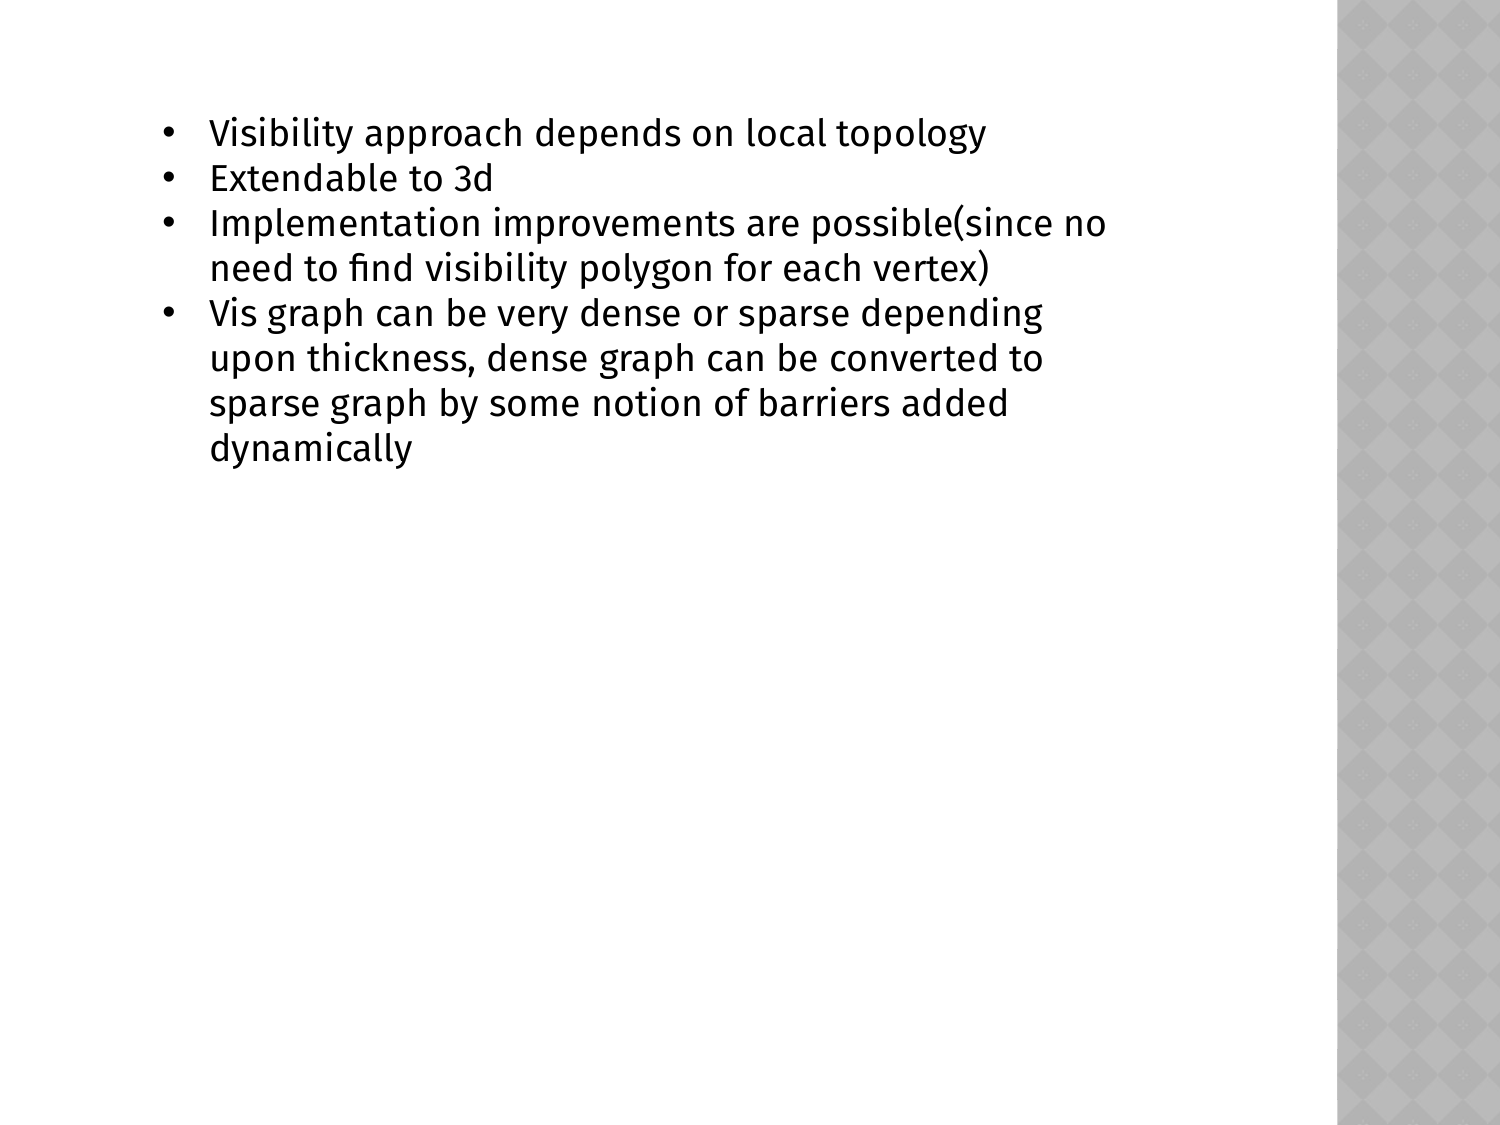

Visibility approach depends on local topology
Extendable to 3d
Implementation improvements are possible(since no need to find visibility polygon for each vertex)
Vis graph can be very dense or sparse depending upon thickness, dense graph can be converted to sparse graph by some notion of barriers added dynamically